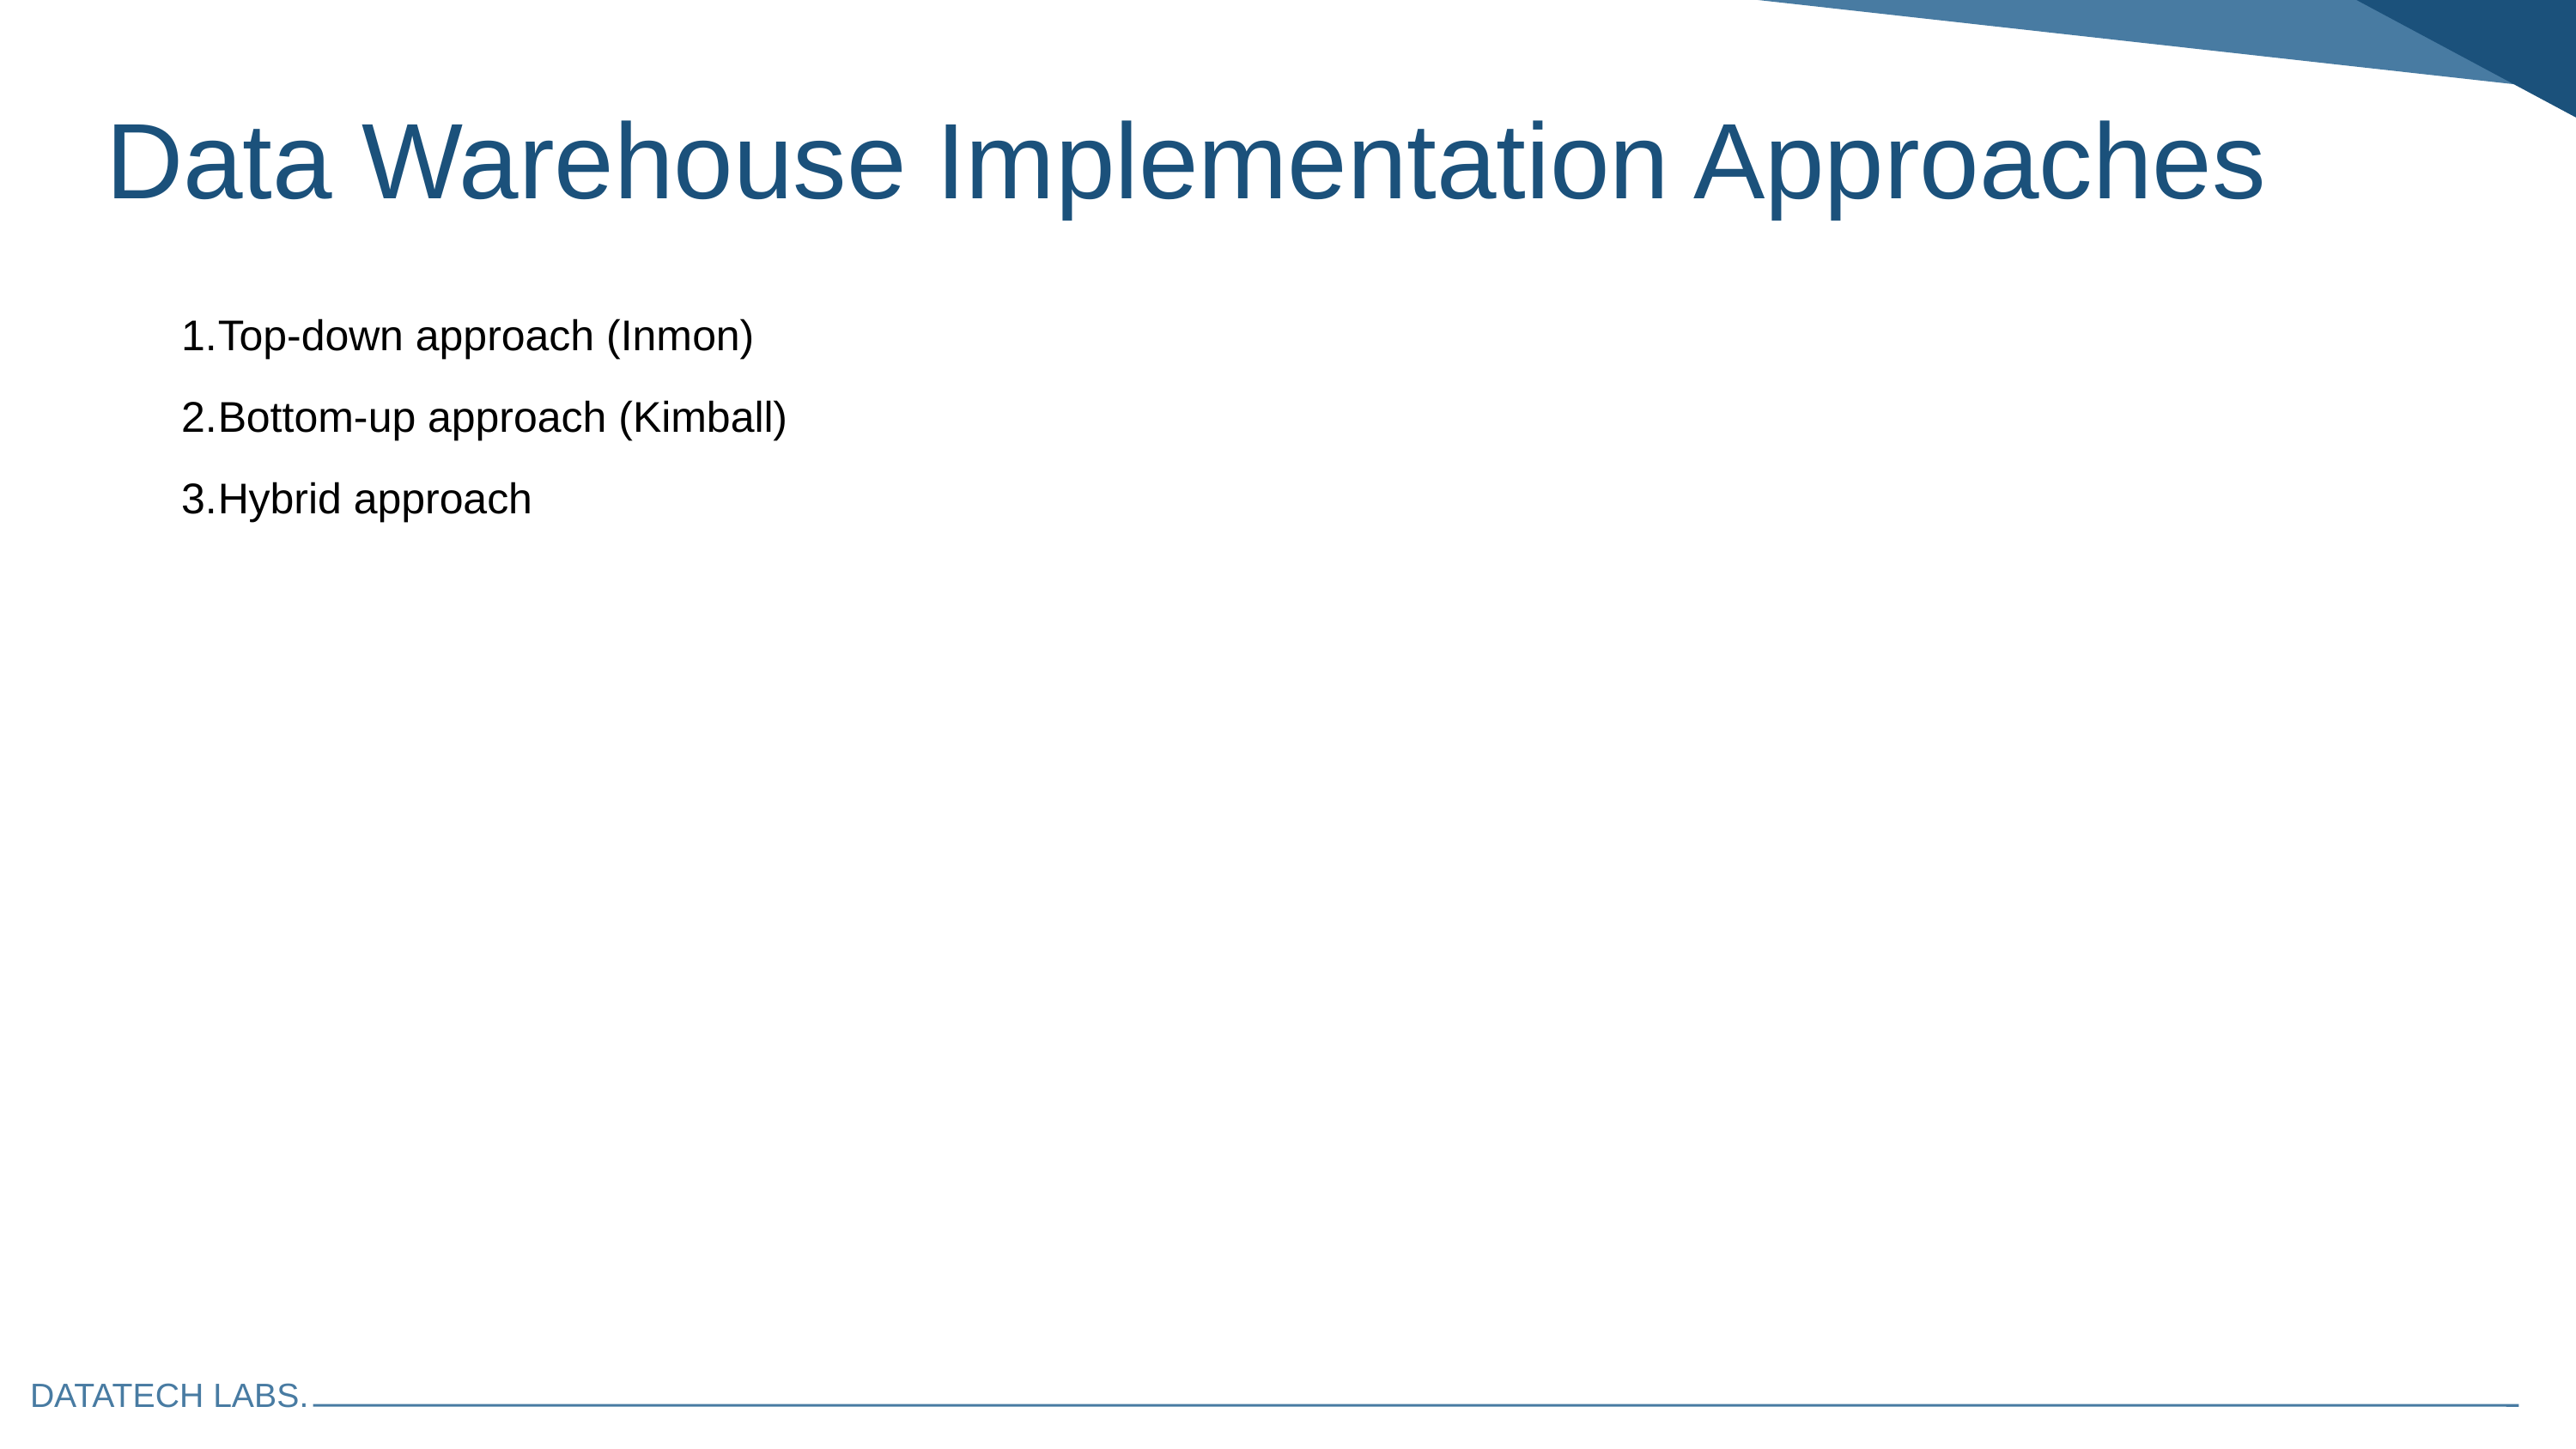

Data Warehouse Implementation Approaches
Top-down approach (Inmon)
Bottom-up approach (Kimball)
Hybrid approach
DATATECH LABS.